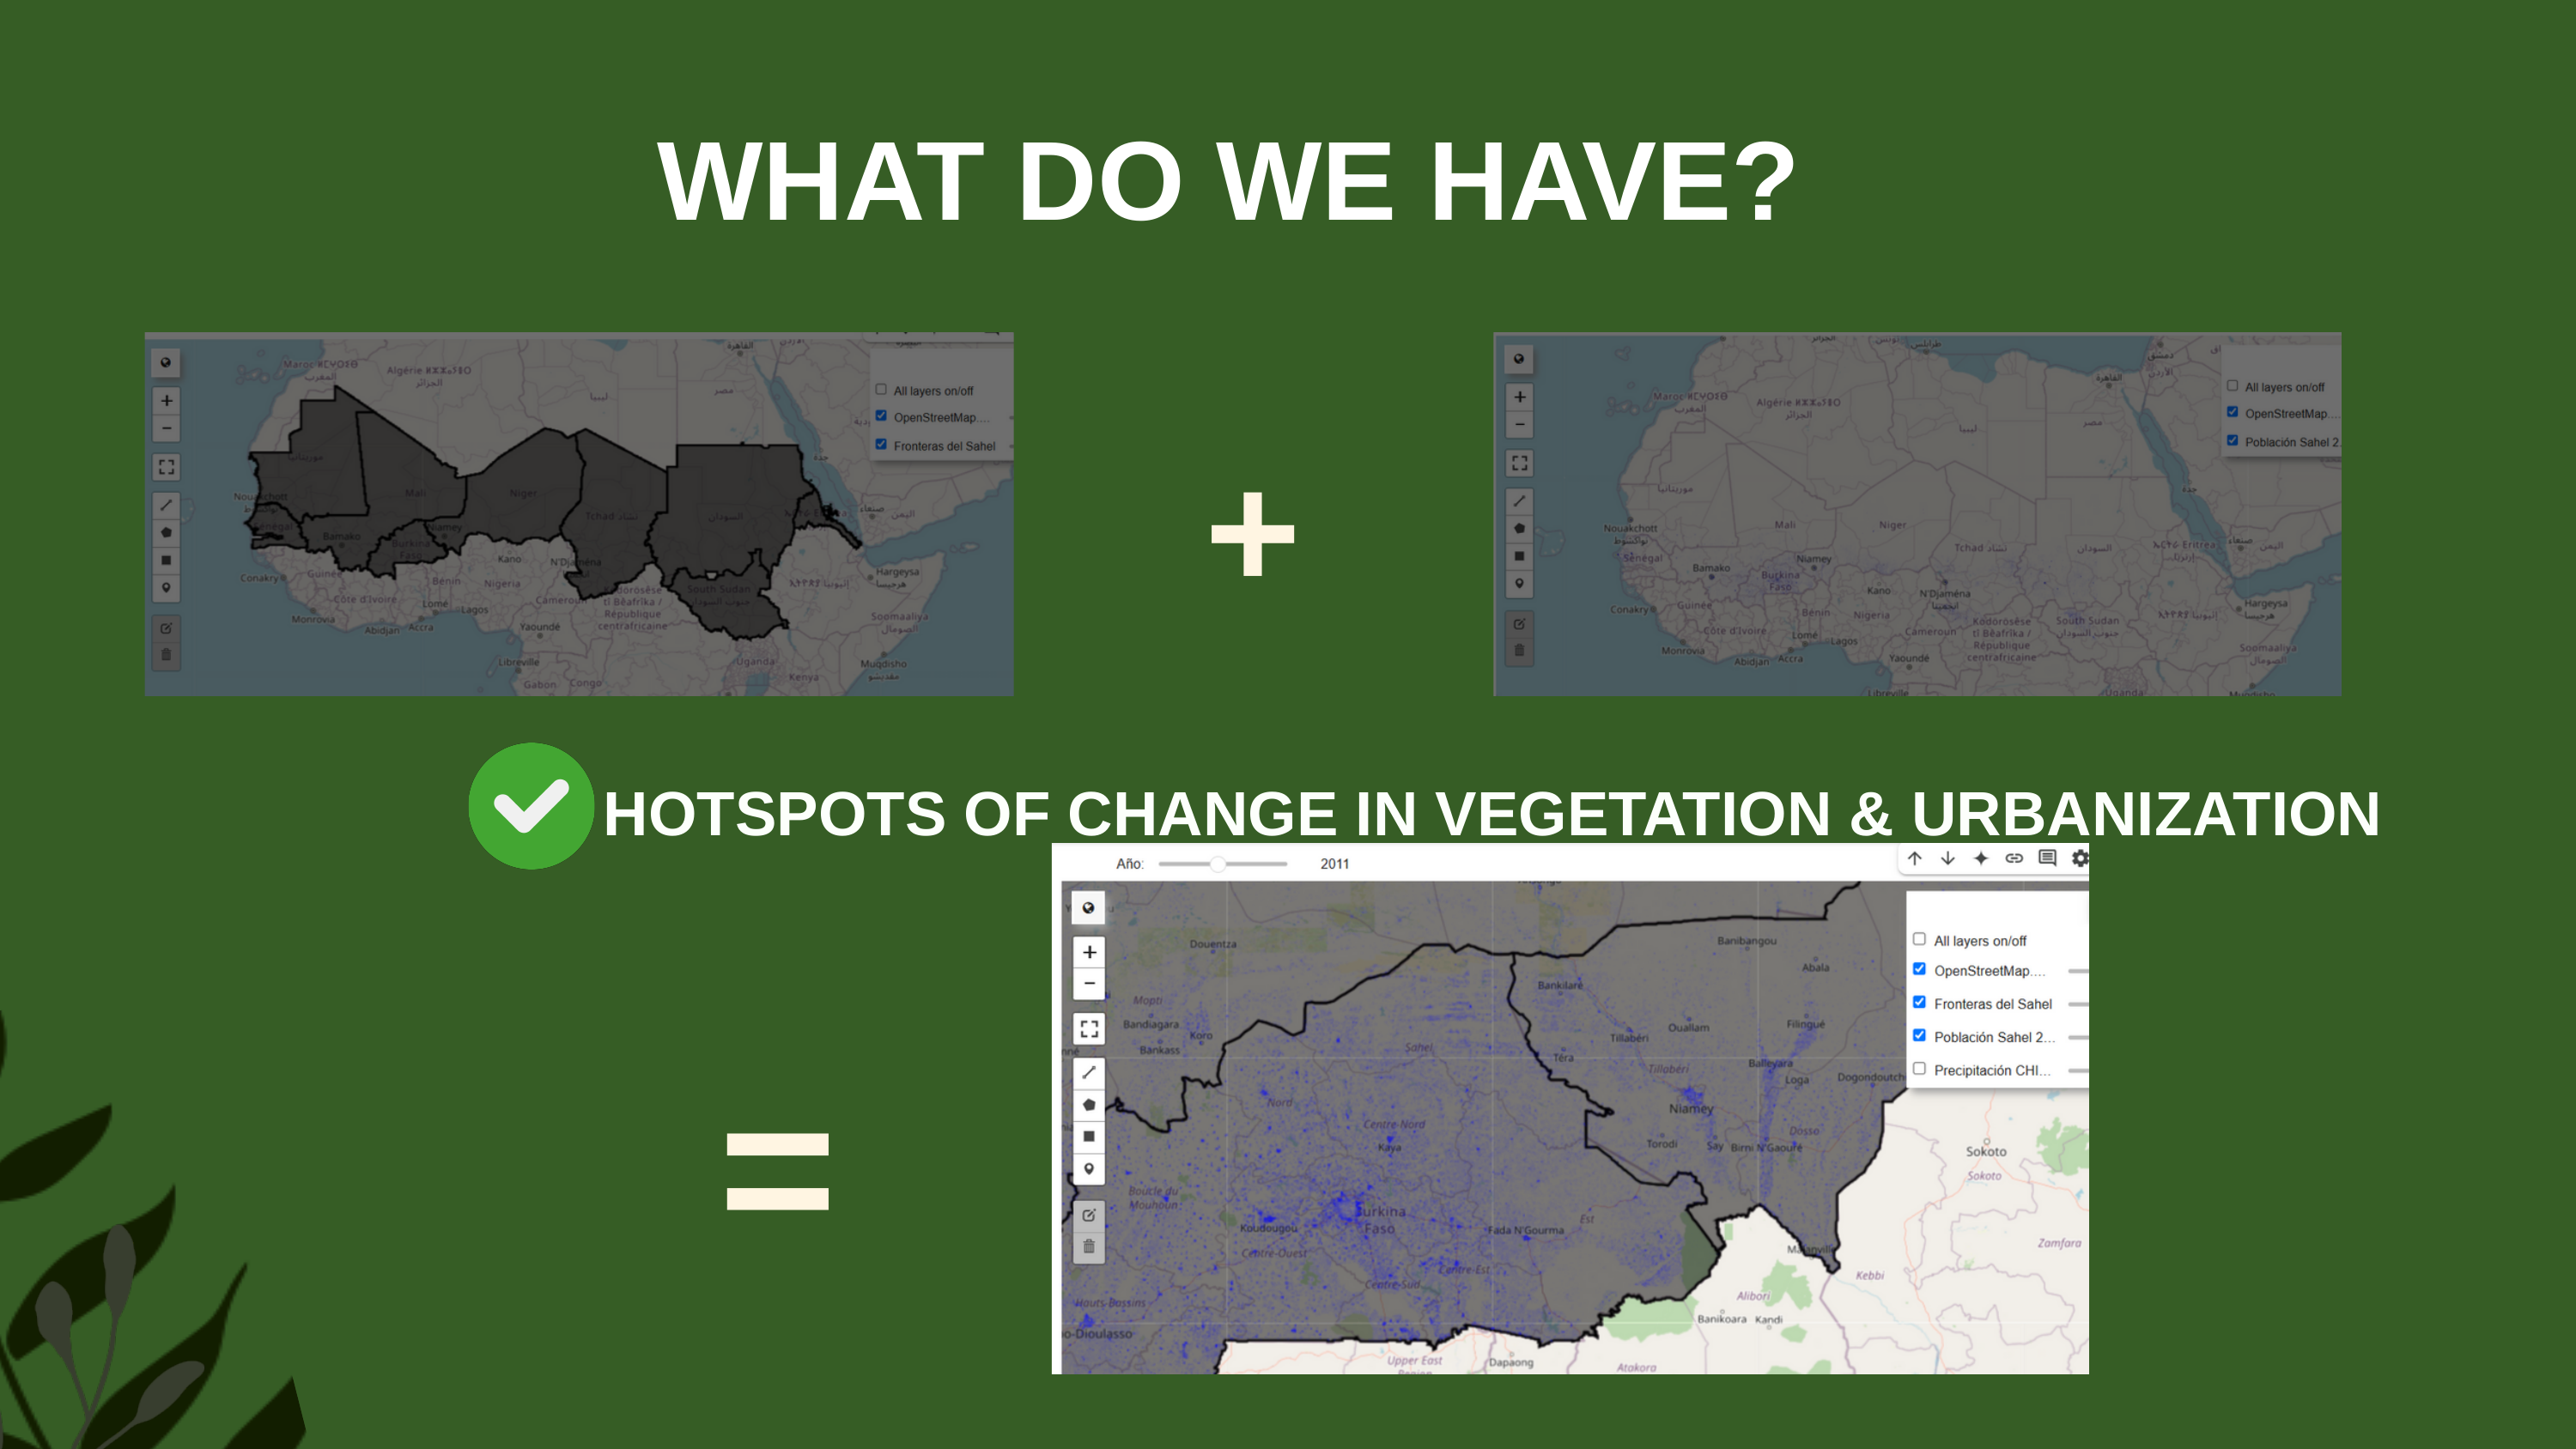

WHAT DO WE HAVE?

+

HOTSPOTS OF CHANGE IN VEGETATION & URBANIZATION

=